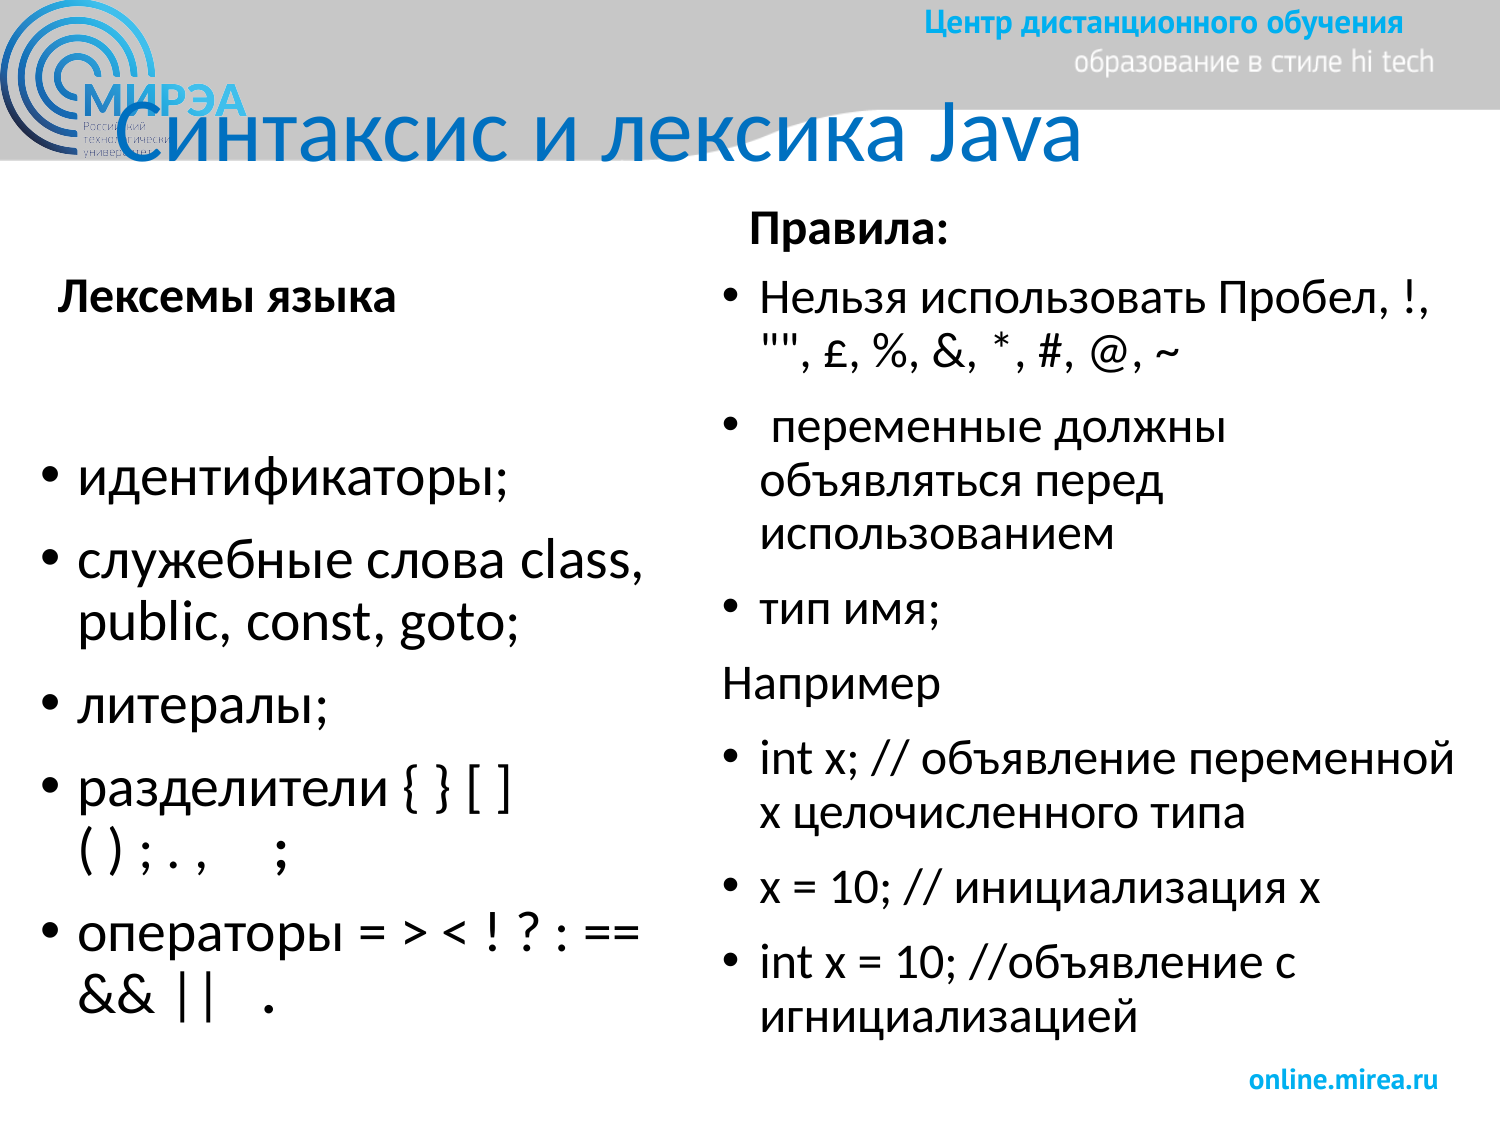

# Синтаксис и лексика Java
Правила:
Лексемы языка
Нельзя использовать Пробел, !, "", £, %, &, *, #, @, ~
 переменные должны объявляться перед использованием
тип имя;
Например
int x; // объявление переменной x целочисленного типа
x = 10; // инициализация x
int x = 10; //объявление с игнициализацией

идентификаторы;
служебные слова class, public, const, goto;
литералы;
разделители { } [ ] ( ) ; . ,     ;
операторы = > < ! ? : == && ||   .